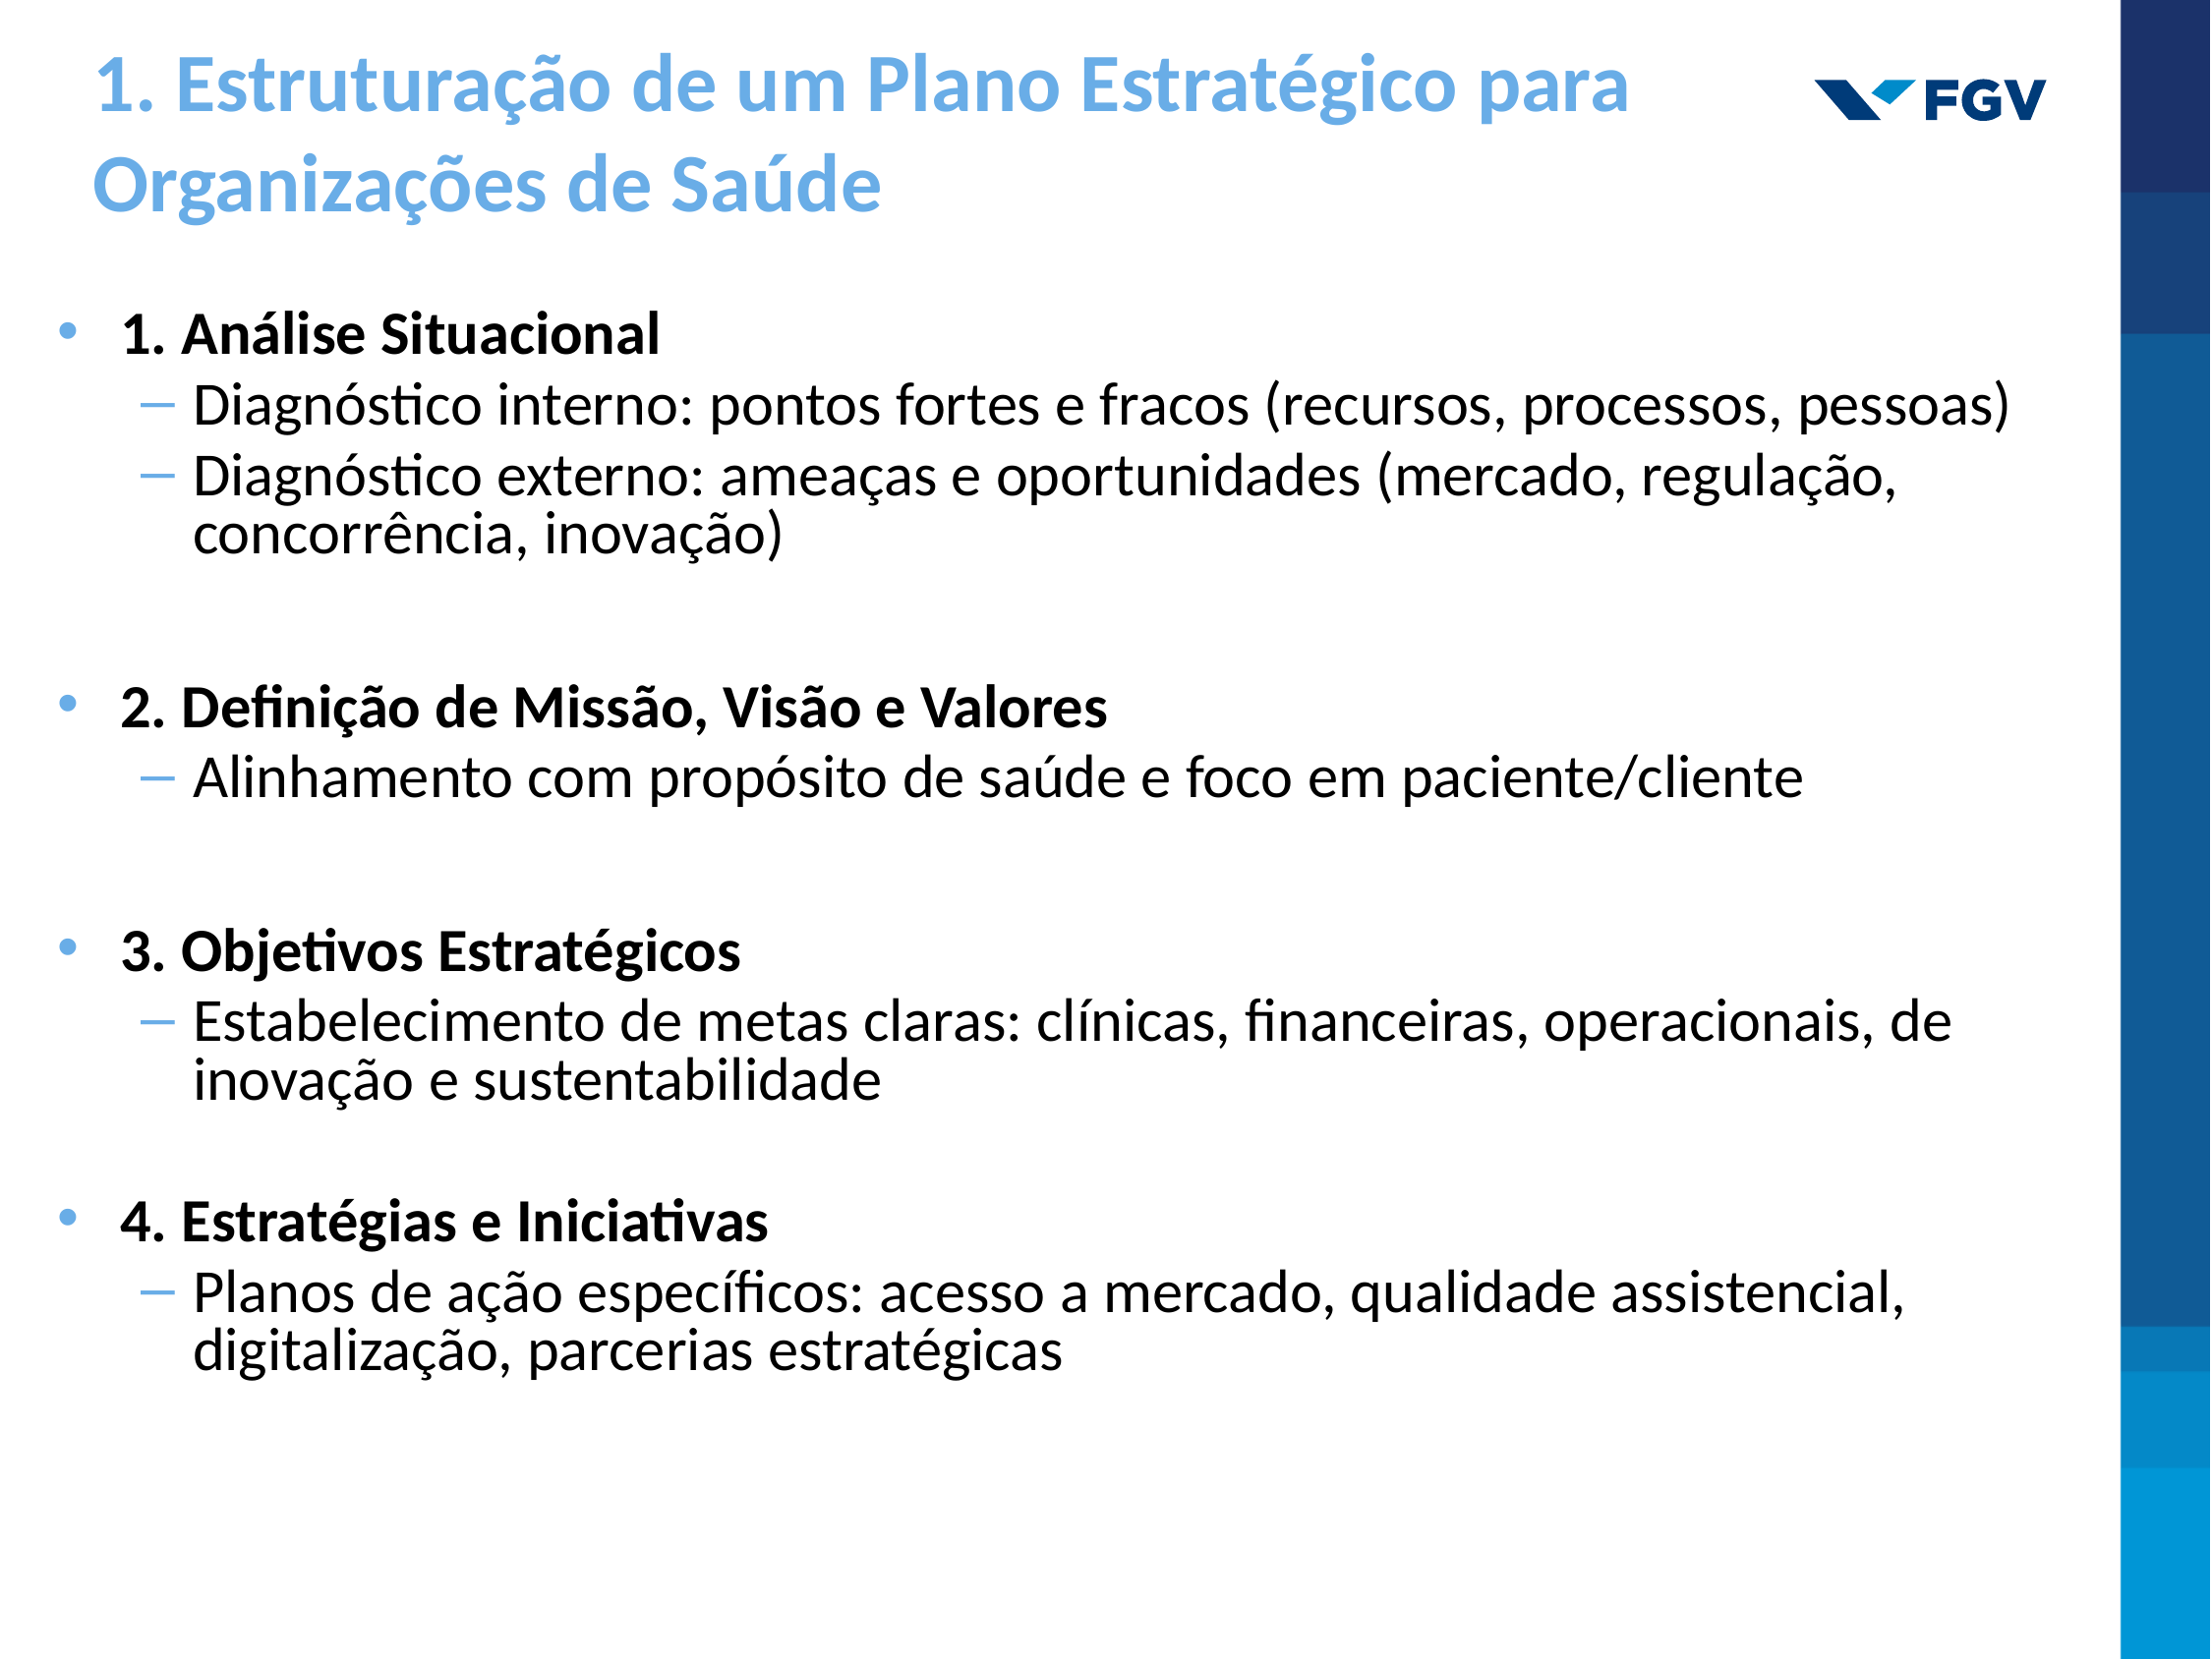

# 1. Estruturação de um Plano Estratégico para Organizações de Saúde
1. Análise Situacional
Diagnóstico interno: pontos fortes e fracos (recursos, processos, pessoas)
Diagnóstico externo: ameaças e oportunidades (mercado, regulação, concorrência, inovação)

2. Definição de Missão, Visão e Valores
Alinhamento com propósito de saúde e foco em paciente/cliente

3. Objetivos Estratégicos
Estabelecimento de metas claras: clínicas, financeiras, operacionais, de inovação e sustentabilidade

4. Estratégias e Iniciativas
Planos de ação específicos: acesso a mercado, qualidade assistencial, digitalização, parcerias estratégicas